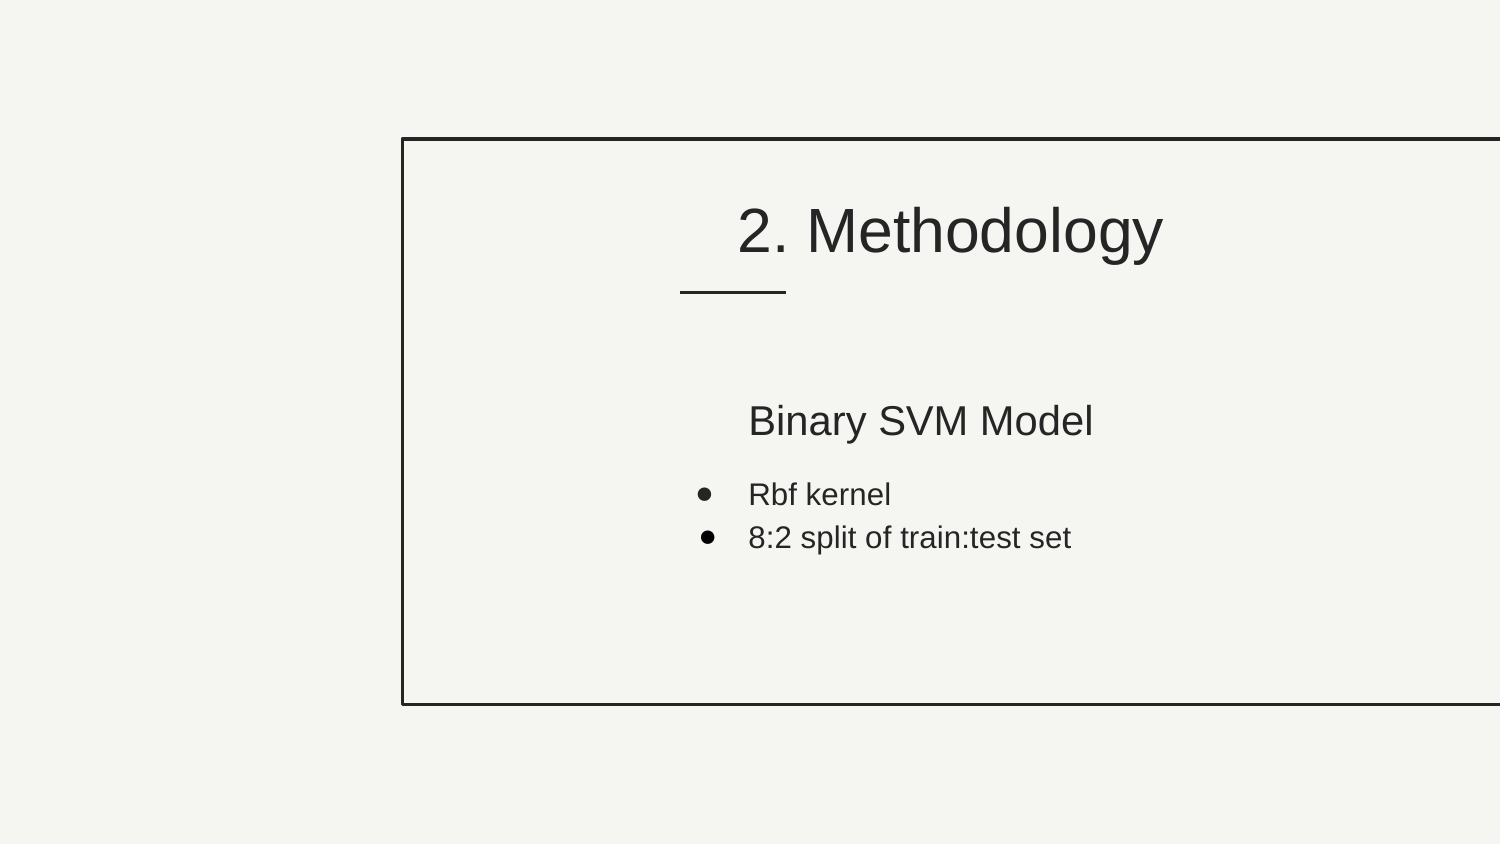

# 2. Methodology
Binary SVM Model
Rbf kernel
8:2 split of train:test set